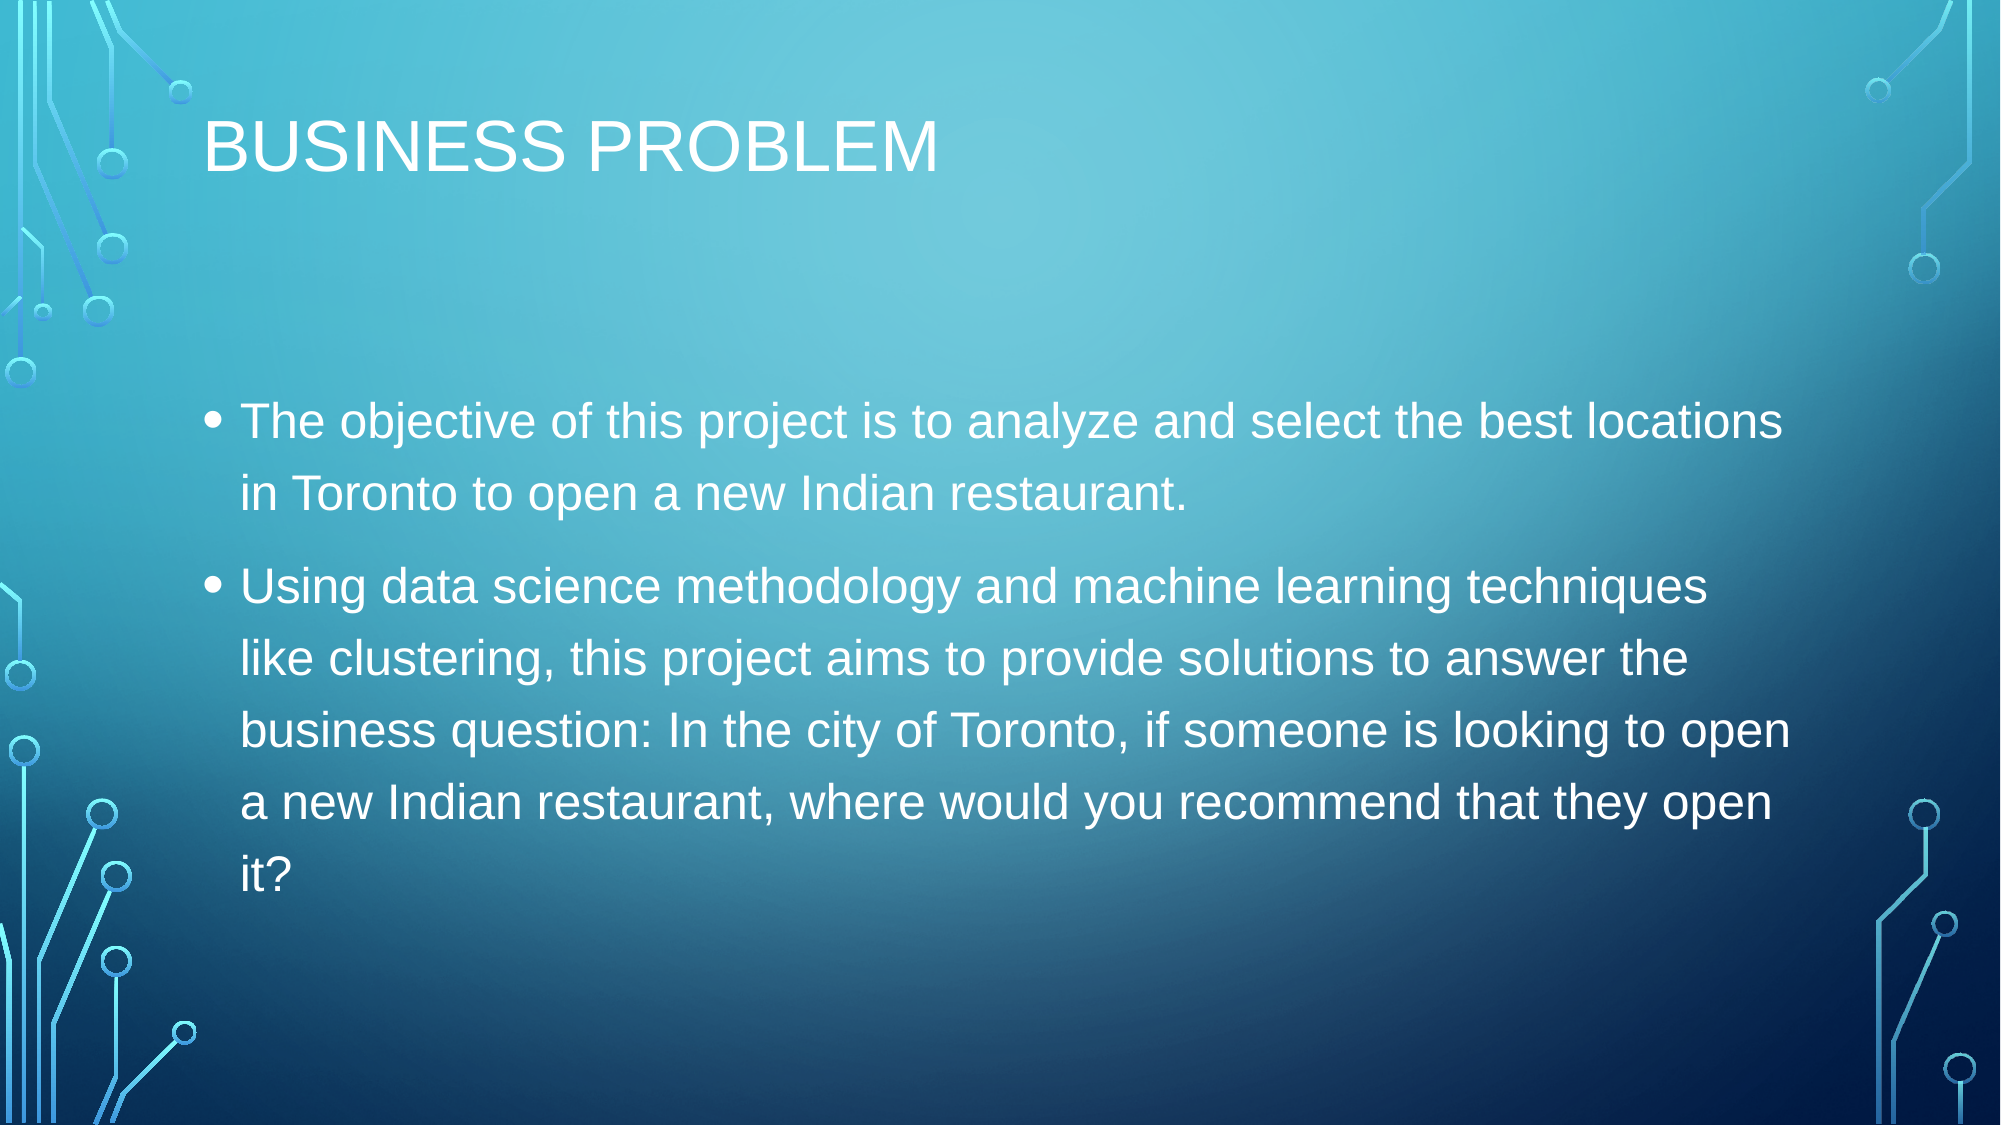

# Business Problem
The objective of this project is to analyze and select the best locations in Toronto to open a new Indian restaurant.
Using data science methodology and machine learning techniques like clustering, this project aims to provide solutions to answer the business question: In the city of Toronto, if someone is looking to open a new Indian restaurant, where would you recommend that they open it?